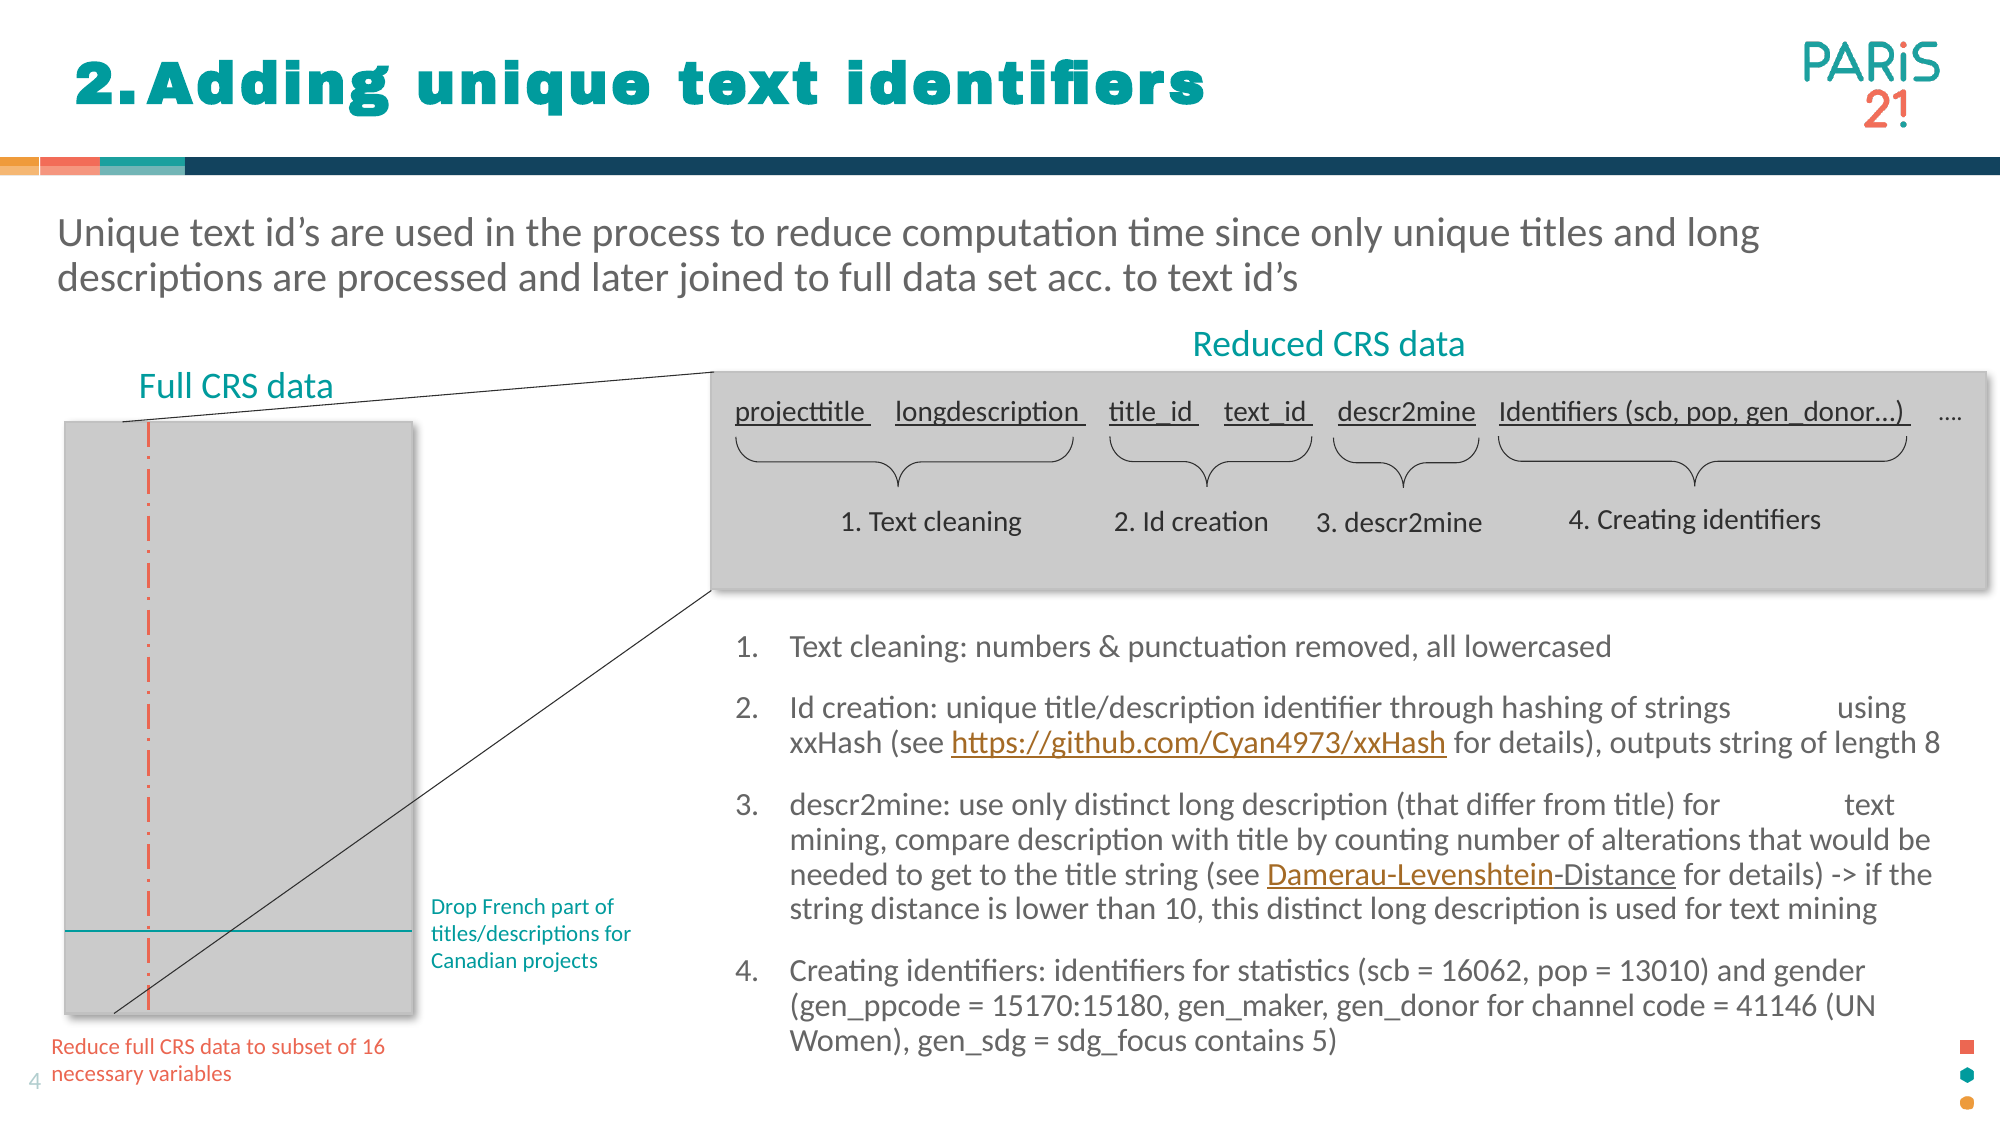

# 2.	Adding unique text identifiers
Unique text id’s are used in the process to reduce computation time since only unique titles and long descriptions are processed and later joined to full data set acc. to text id’s

Reduced CRS data
Full CRS data

projecttitle
longdescription
title_id
text_id
descr2mine
Identifiers (scb, pop, gen_donor…)
….

4. Creating identifiers
2. Id creation
1. Text cleaning
3. descr2mine
Text cleaning: numbers & punctuation removed, all lowercased
Id creation: unique title/description identifier through hashing of strings 	    using xxHash (see https://github.com/Cyan4973/xxHash for details), outputs string of length 8
descr2mine: use only distinct long description (that differ from title) for  	     text mining, compare description with title by counting number of alterations that would be needed to get to the title string (see Damerau-Levenshtein-Distance for details) -> if the string distance is lower than 10, this distinct long description is used for text mining
Creating identifiers: identifiers for statistics (scb = 16062, pop = 13010) and gender (gen_ppcode = 15170:15180, gen_maker, gen_donor for channel code = 41146 (UN Women), gen_sdg = sdg_focus contains 5)

Drop French part of titles/descriptions for Canadian projects
Reduce full CRS data to subset of 16 necessary variables
4